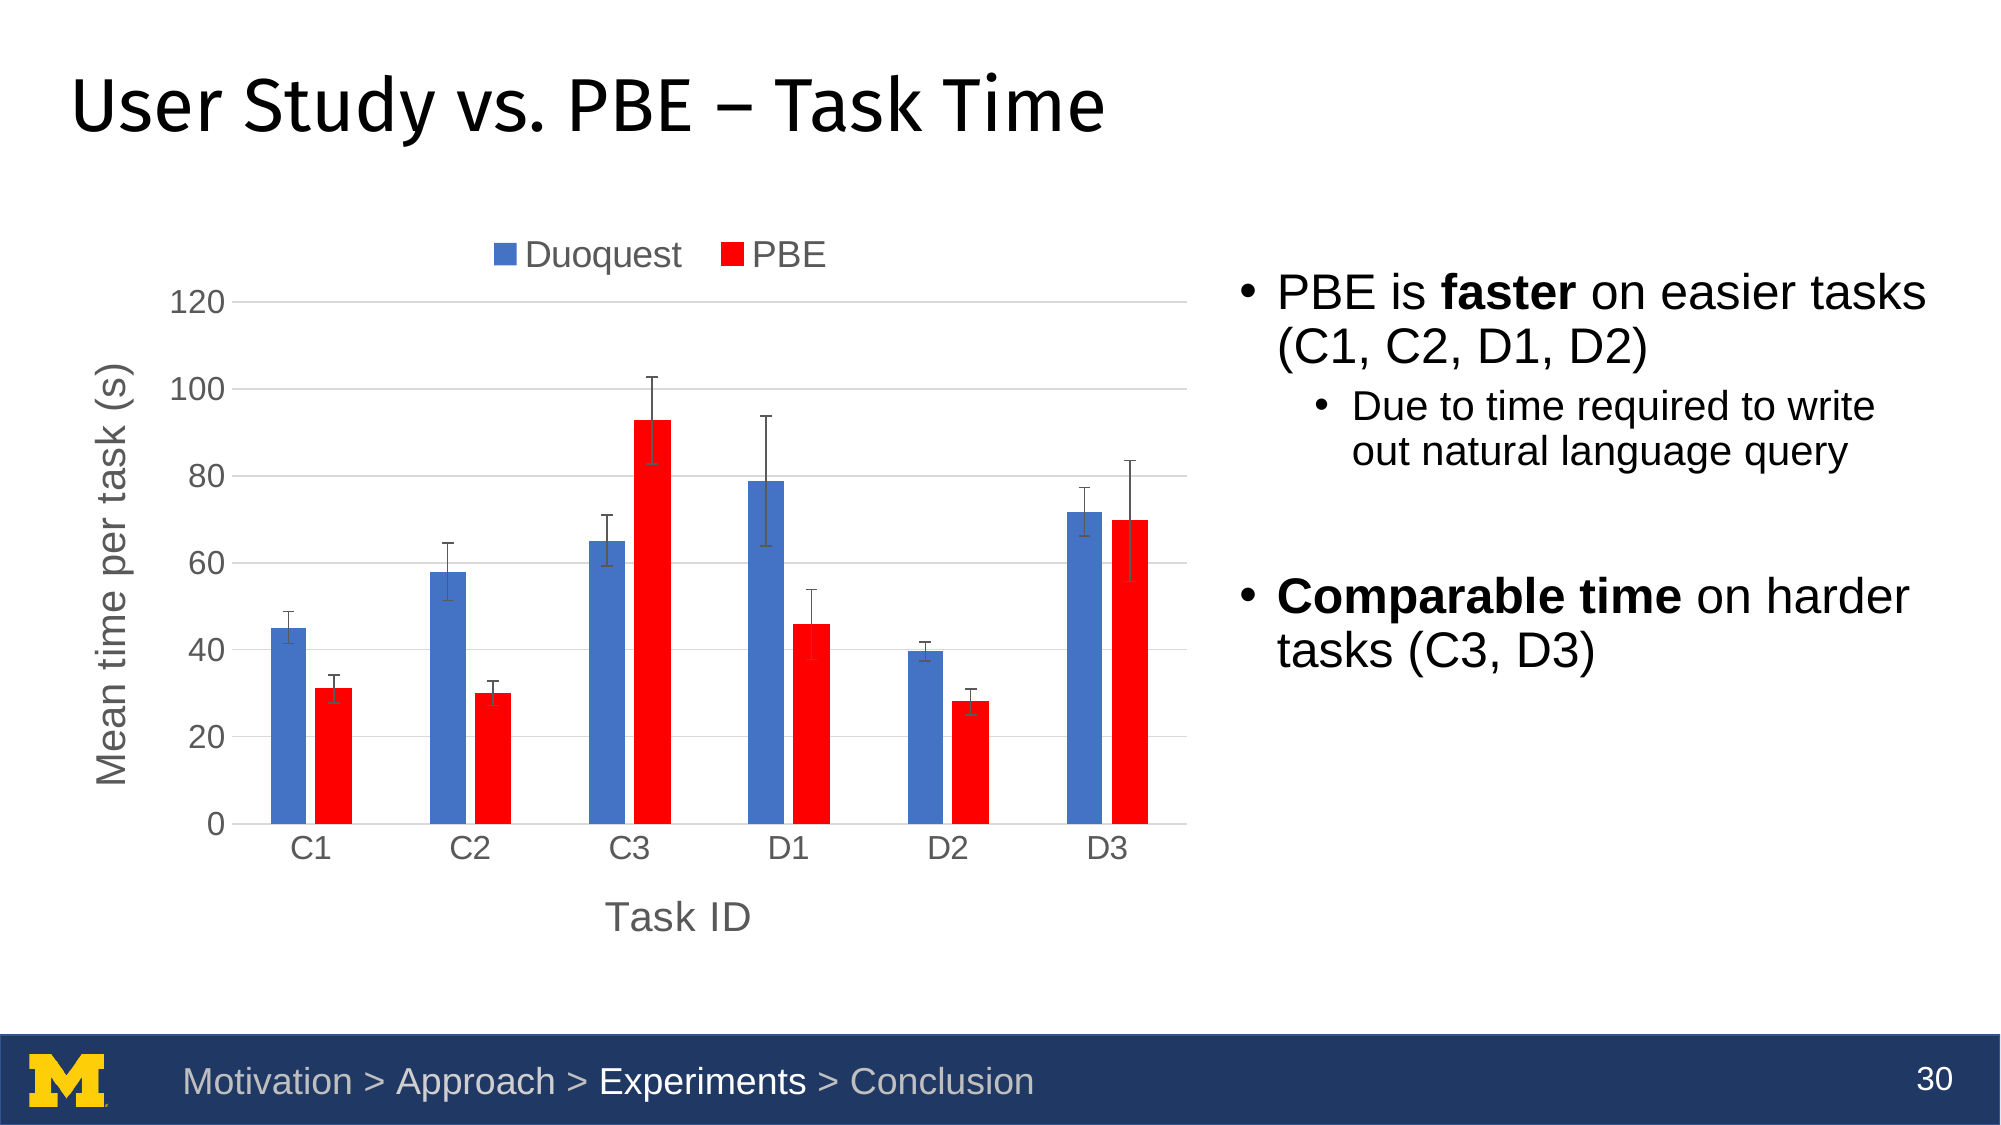

# User Study vs. PBE – Task Time

### Chart

| Category | Duoquest | PBE |
|---|---|---|
| C1 | 45.1 | 31.0 |
| C2 | 57.9 | 30.0 |
| C3 | 65.1 | 92.7 |
| D1 | 78.8 | 45.8 |
| D2 | 39.6 | 28.0 |
| D3 | 71.7 | 69.6 |
PBE is faster on easier tasks (C1, C2, D1, D2)
Due to time required to write out natural language query

Comparable time on harder tasks (C3, D3)
Motivation > Approach > Experiments > Conclusion
30